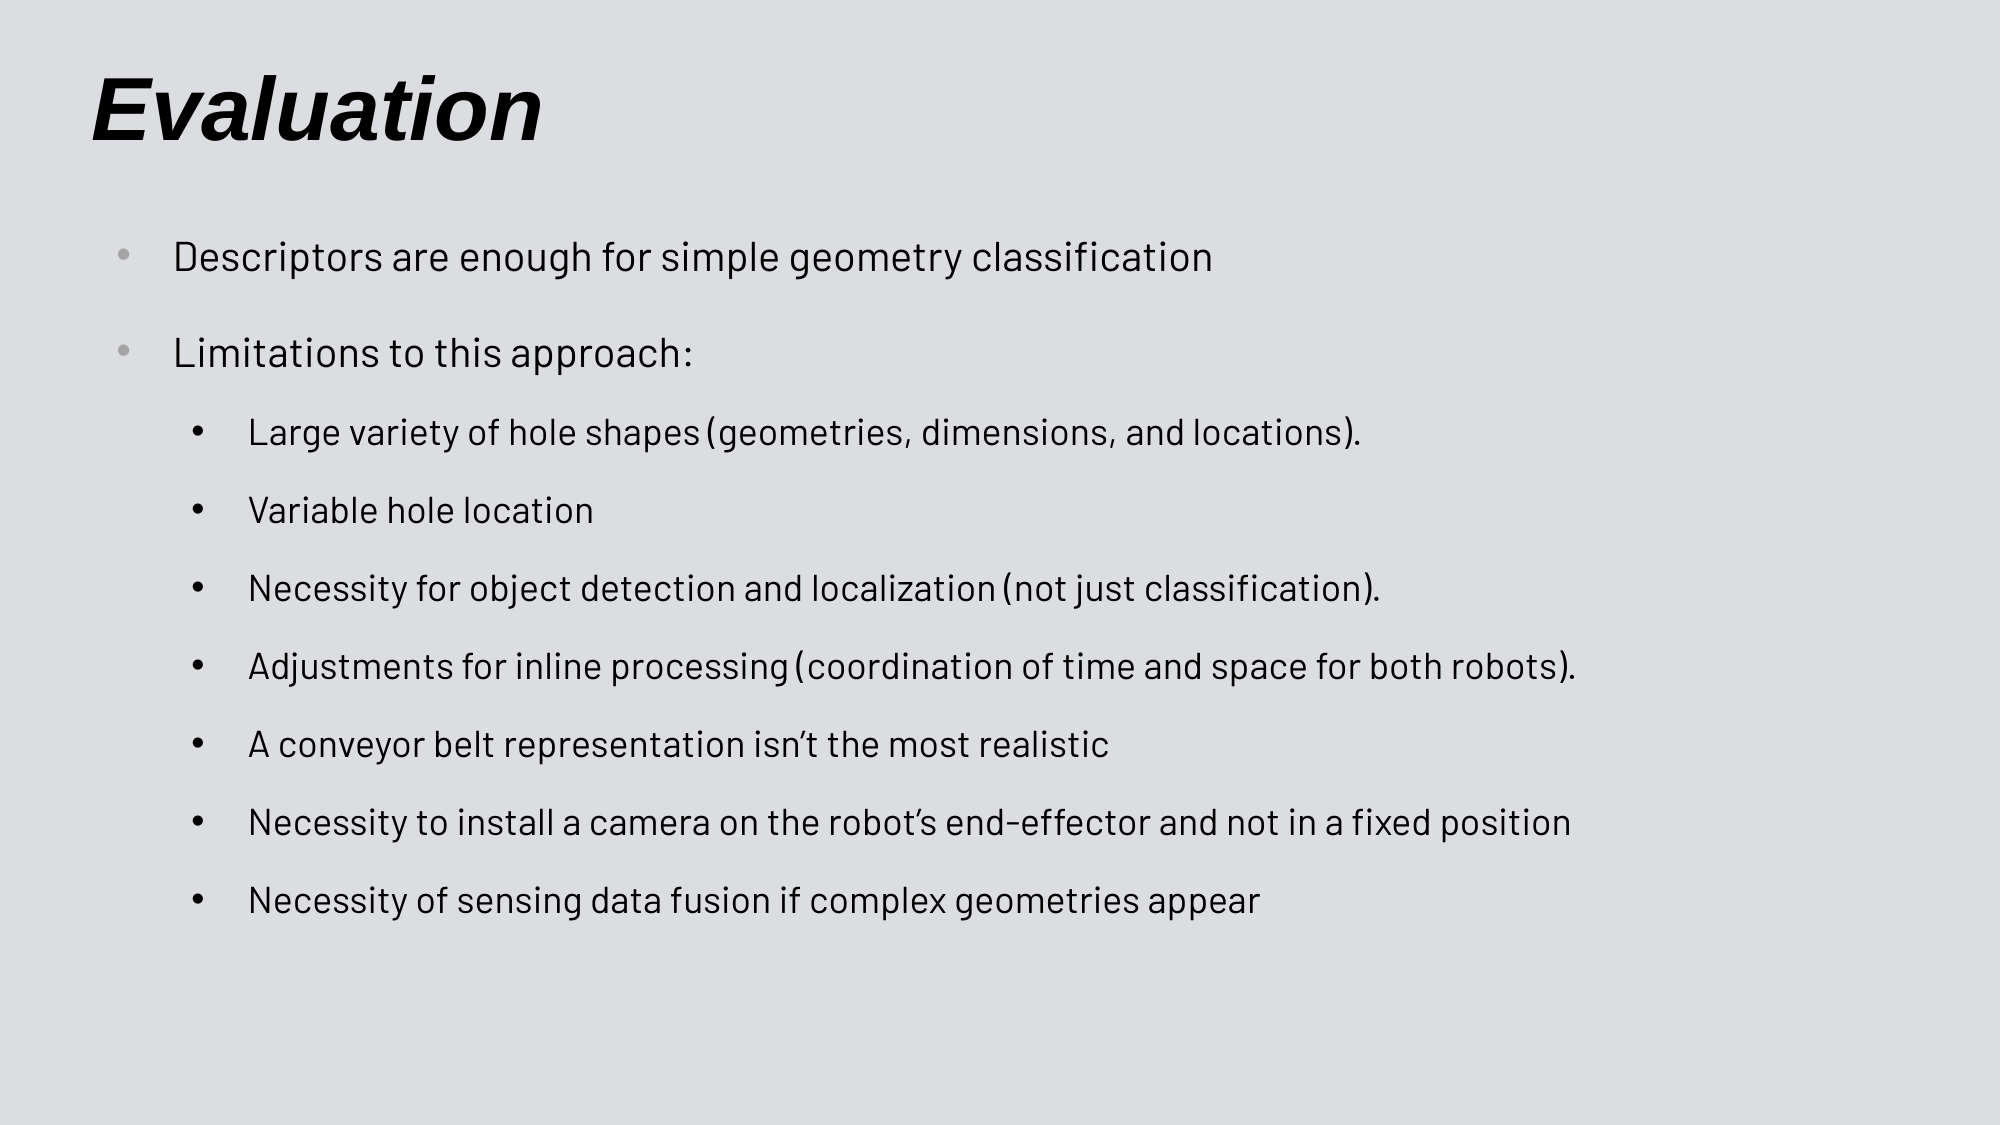

# Evaluation
Descriptors are enough for simple geometry classification
Limitations to this approach:
Large variety of hole shapes (geometries, dimensions, and locations).
Variable hole location
Necessity for object detection and localization (not just classification).
Adjustments for inline processing (coordination of time and space for both robots).
A conveyor belt representation isn’t the most realistic
Necessity to install a camera on the robot’s end-effector and not in a fixed position
Necessity of sensing data fusion if complex geometries appear